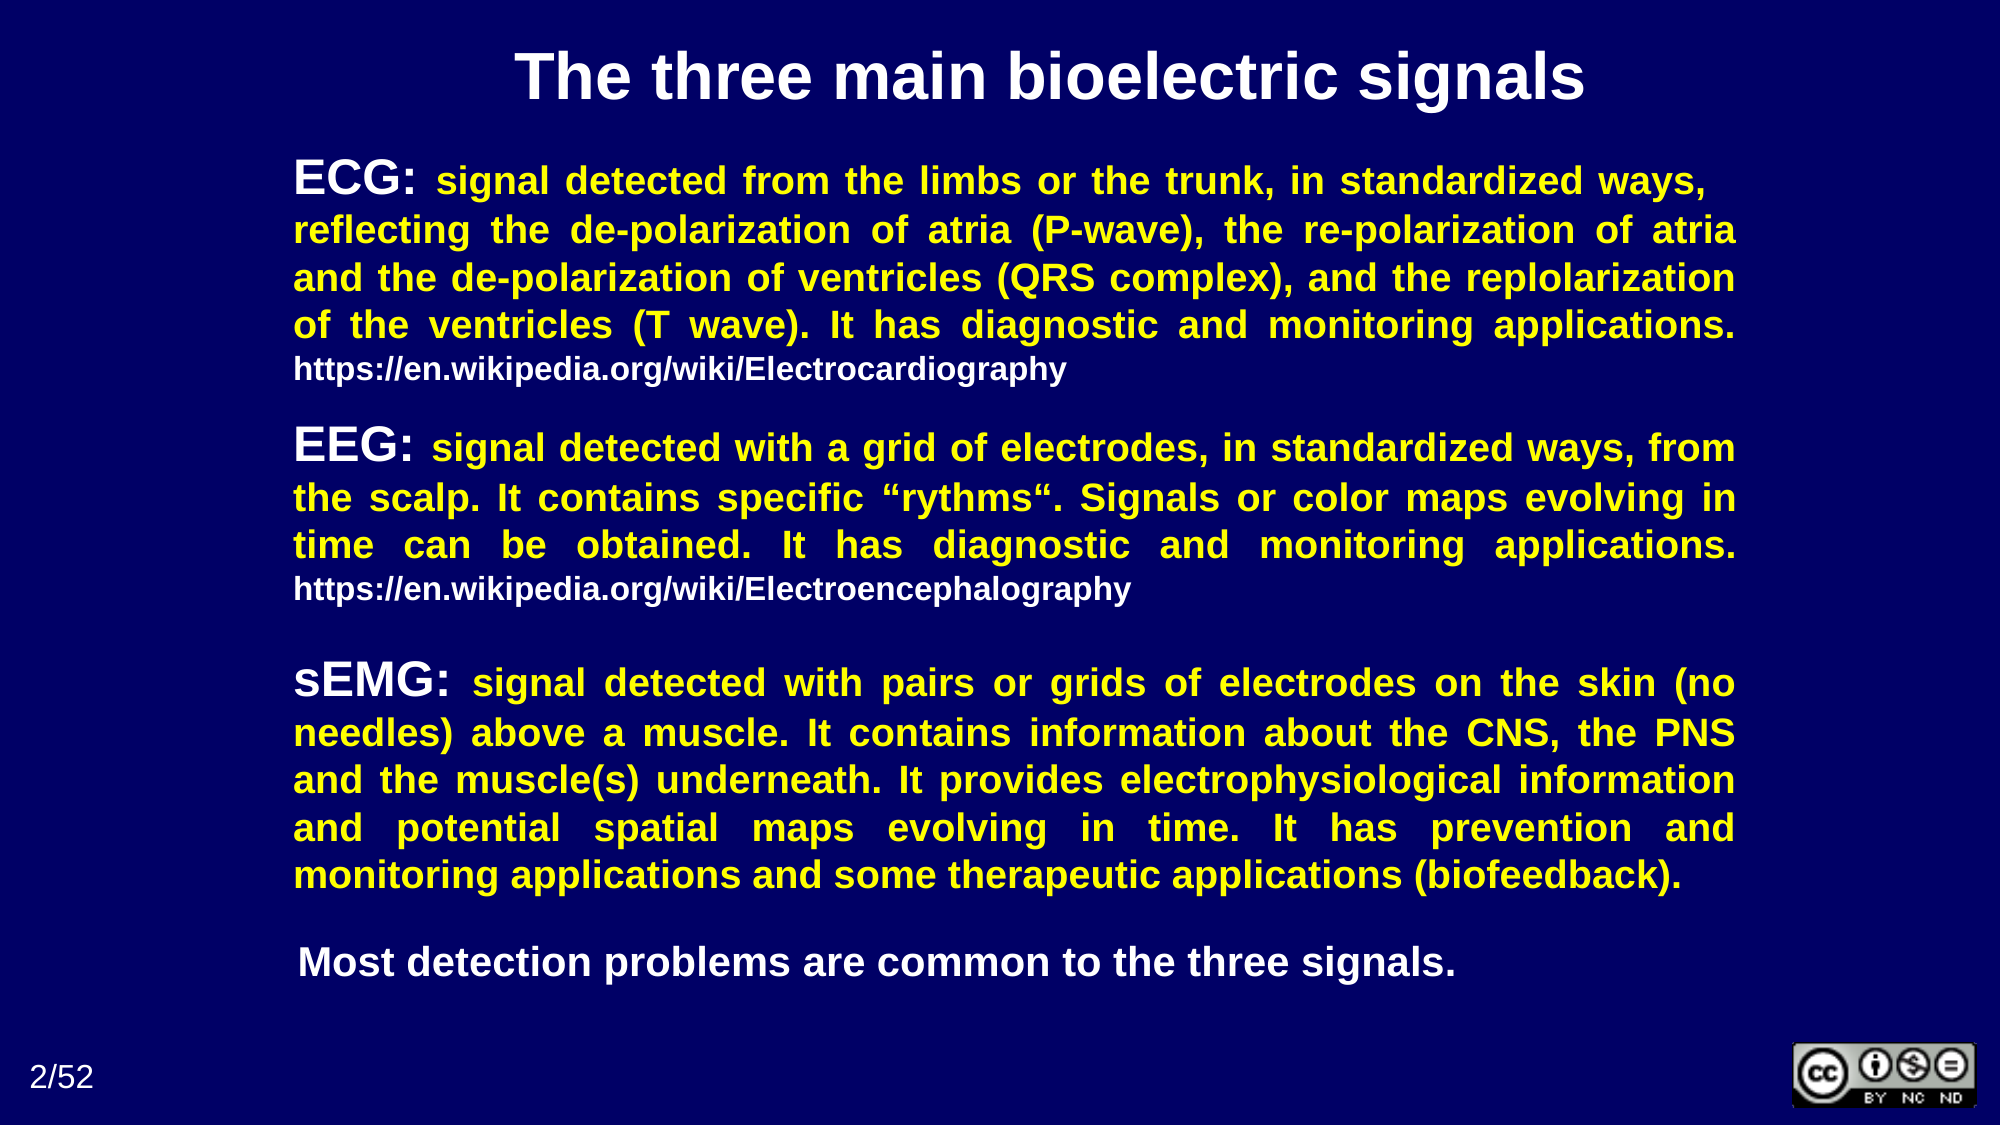

The three main bioelectric signals
ECG: signal detected from the limbs or the trunk, in standardized ways,   reflecting the de-polarization of atria (P-wave), the re-polarization of atria and the de-polarization of ventricles (QRS complex), and the replolarization of the ventricles (T wave). It has diagnostic and monitoring applications.
https://en.wikipedia.org/wiki/Electrocardiography
EEG: signal detected with a grid of electrodes, in standardized ways, from the scalp. It contains specific “rythms“. Signals or color maps evolving in time can be obtained. It has diagnostic and monitoring applications.
https://en.wikipedia.org/wiki/Electroencephalography

sEMG: signal detected with pairs or grids of electrodes on the skin (no needles) above a muscle. It contains information about the CNS, the PNS and the muscle(s) underneath. It provides electrophysiological information and potential spatial maps evolving in time. It has prevention and monitoring applications and some therapeutic applications (biofeedback).
Most detection problems are common to the three signals.